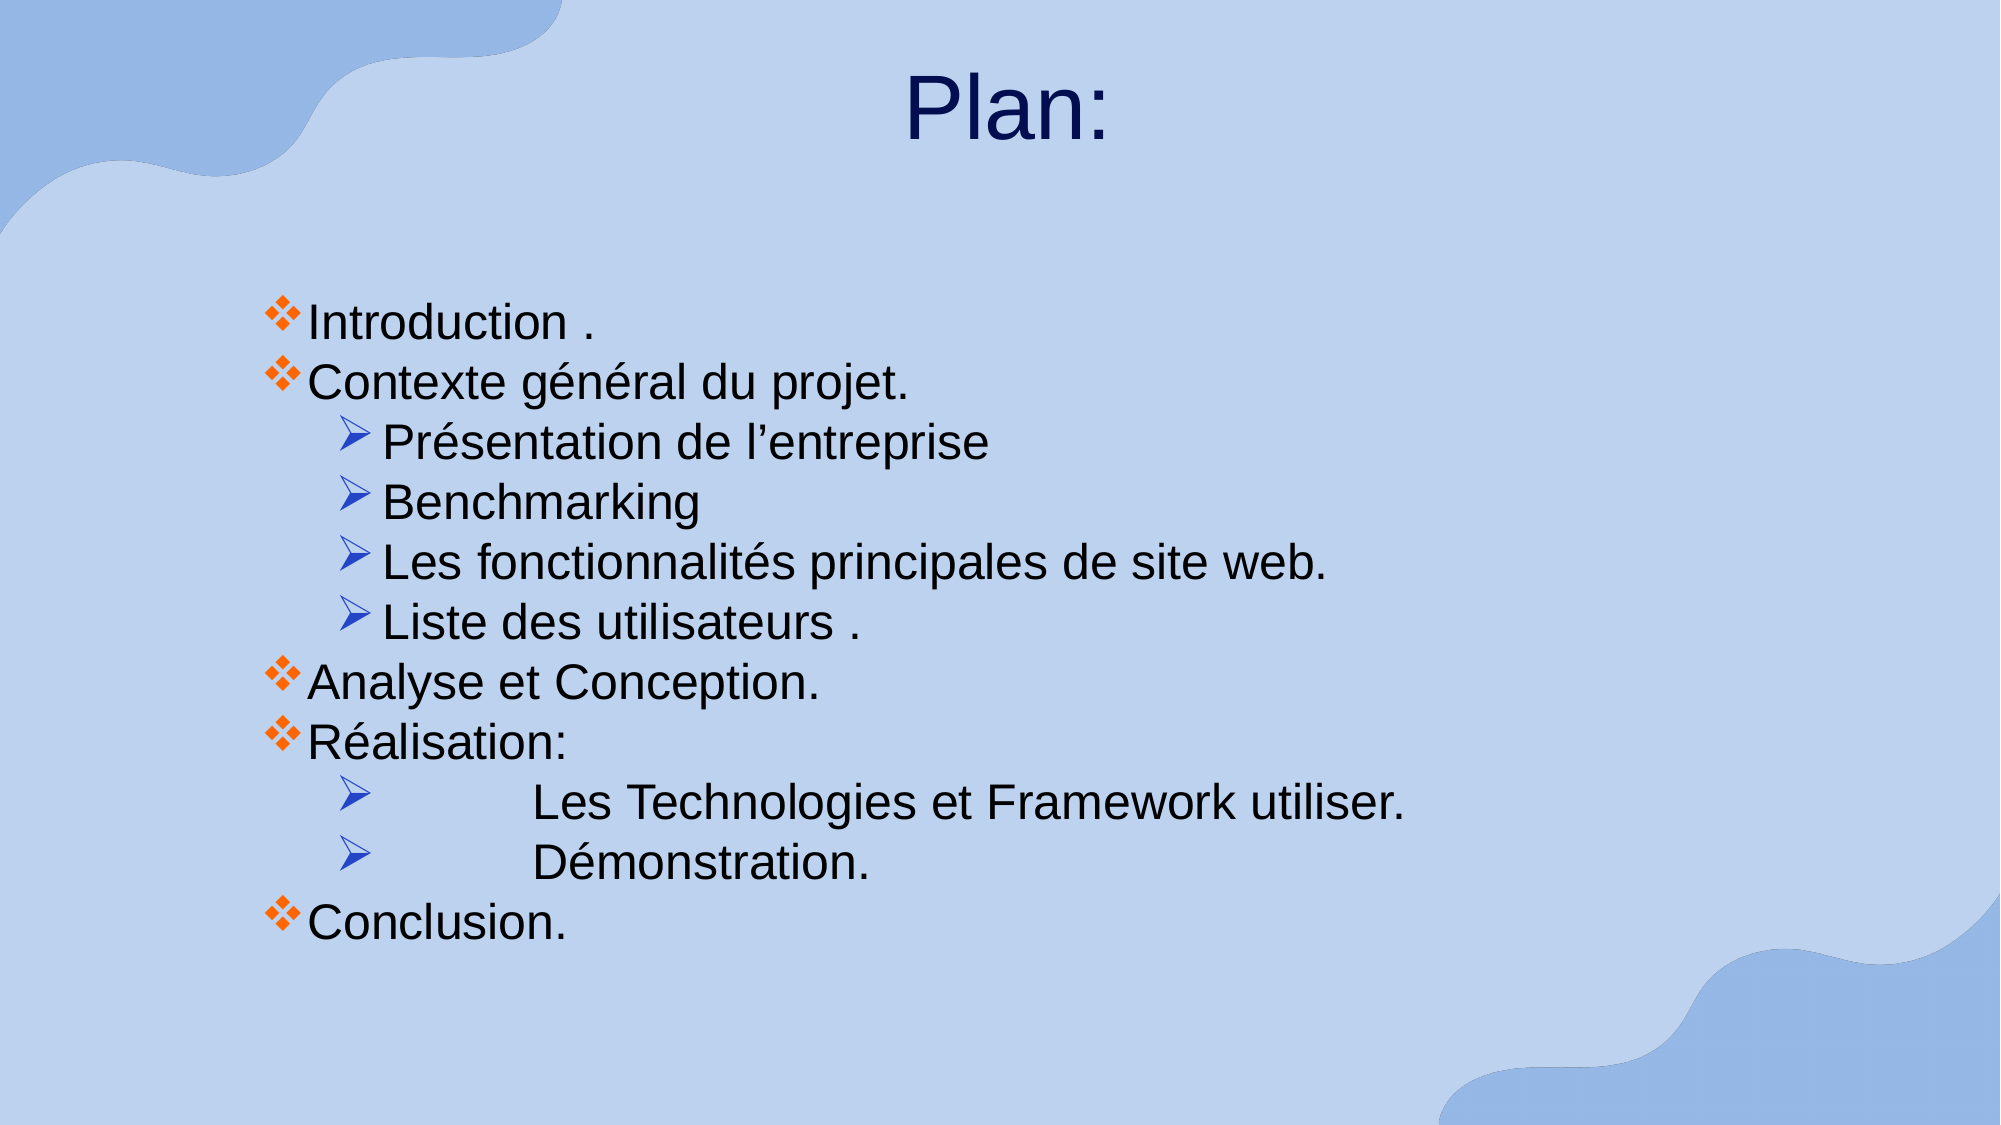

Plan:
Introduction .
Contexte général du projet.
Présentation de l’entreprise
Benchmarking
Les fonctionnalités principales de site web.
Liste des utilisateurs .
Analyse et Conception.
Réalisation:
	Les Technologies et Framework utiliser.
	Démonstration.
Conclusion.